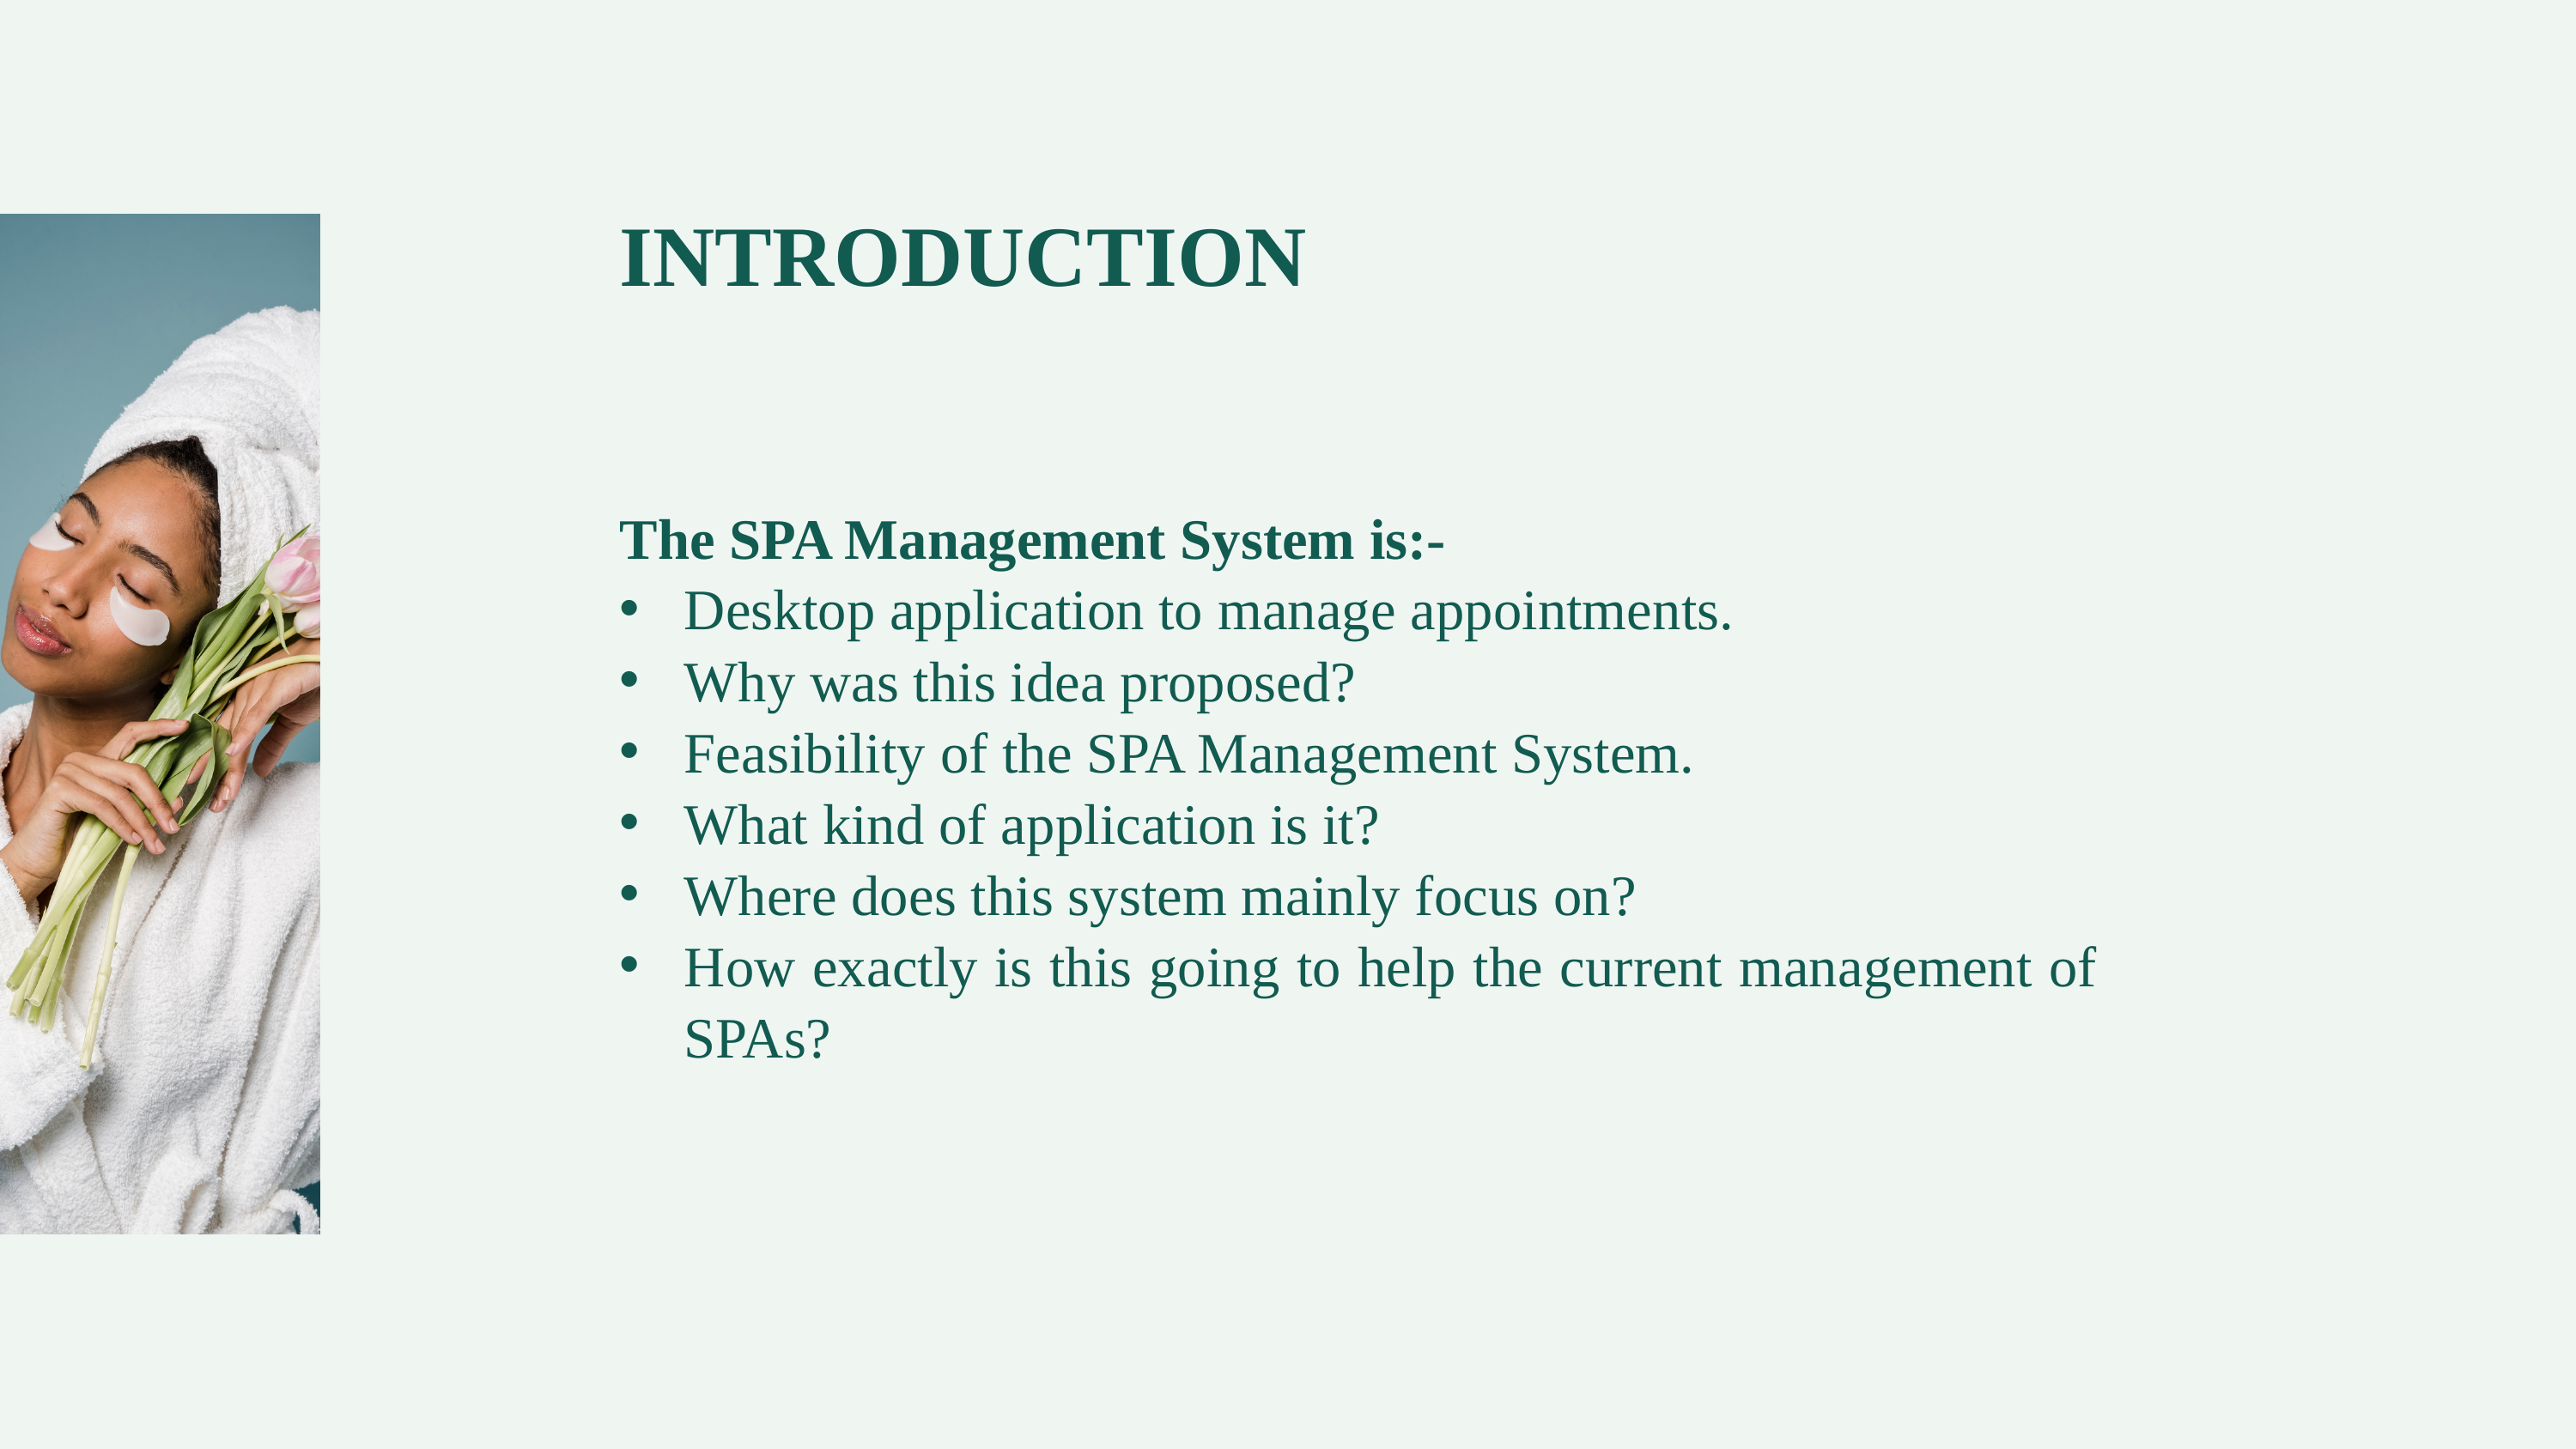

INTRODUCTION

The SPA Management System is:-
Desktop application to manage appointments.
Why was this idea proposed?
Feasibility of the SPA Management System.
What kind of application is it?
Where does this system mainly focus on?
How exactly is this going to help the current management of SPAs?